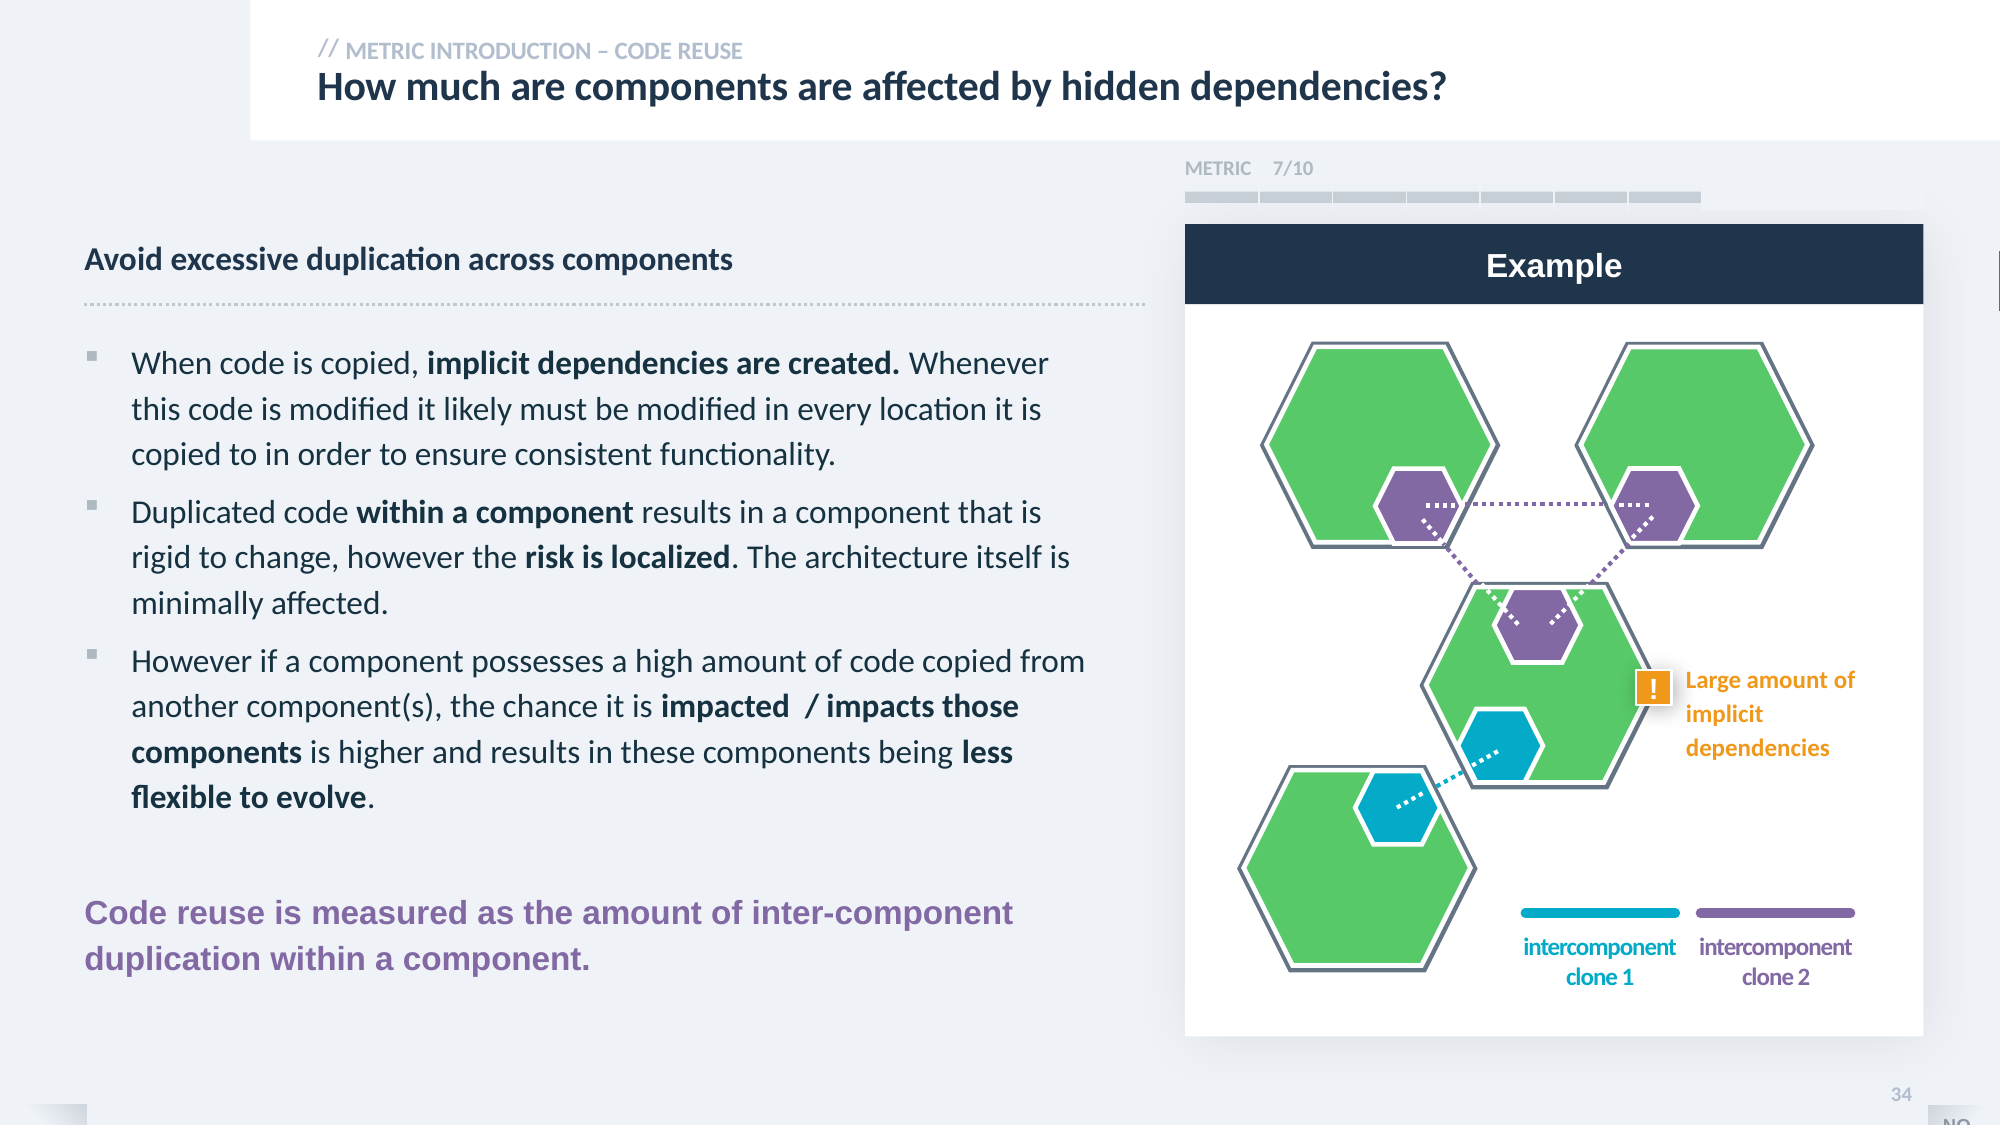

METRIC INTRODUCTION – code reuse
# How much are components are affected by hidden dependencies?
| METRIC | 7/10 |  |  |  |  |  |  |  |  |
| --- | --- | --- | --- | --- | --- | --- | --- | --- | --- |
|  |  |  |  |  |  |  |  |  |  |

Example
Avoid excessive duplication across components

When code is copied, implicit dependencies are created. Whenever this code is modified it likely must be modified in every location it is copied to in order to ensure consistent functionality.
Duplicated code within a component results in a component that is rigid to change, however the risk is localized. The architecture itself is minimally affected.
However if a component possesses a high amount of code copied from another component(s), the chance it is impacted  / impacts those components is higher and results in these components being less flexible to evolve.

Code reuse is measured as the amount of inter-component duplication within a component.

Large amount of implicit dependencies
!

intercomponent
clone 1
intercomponent
clone 2
34